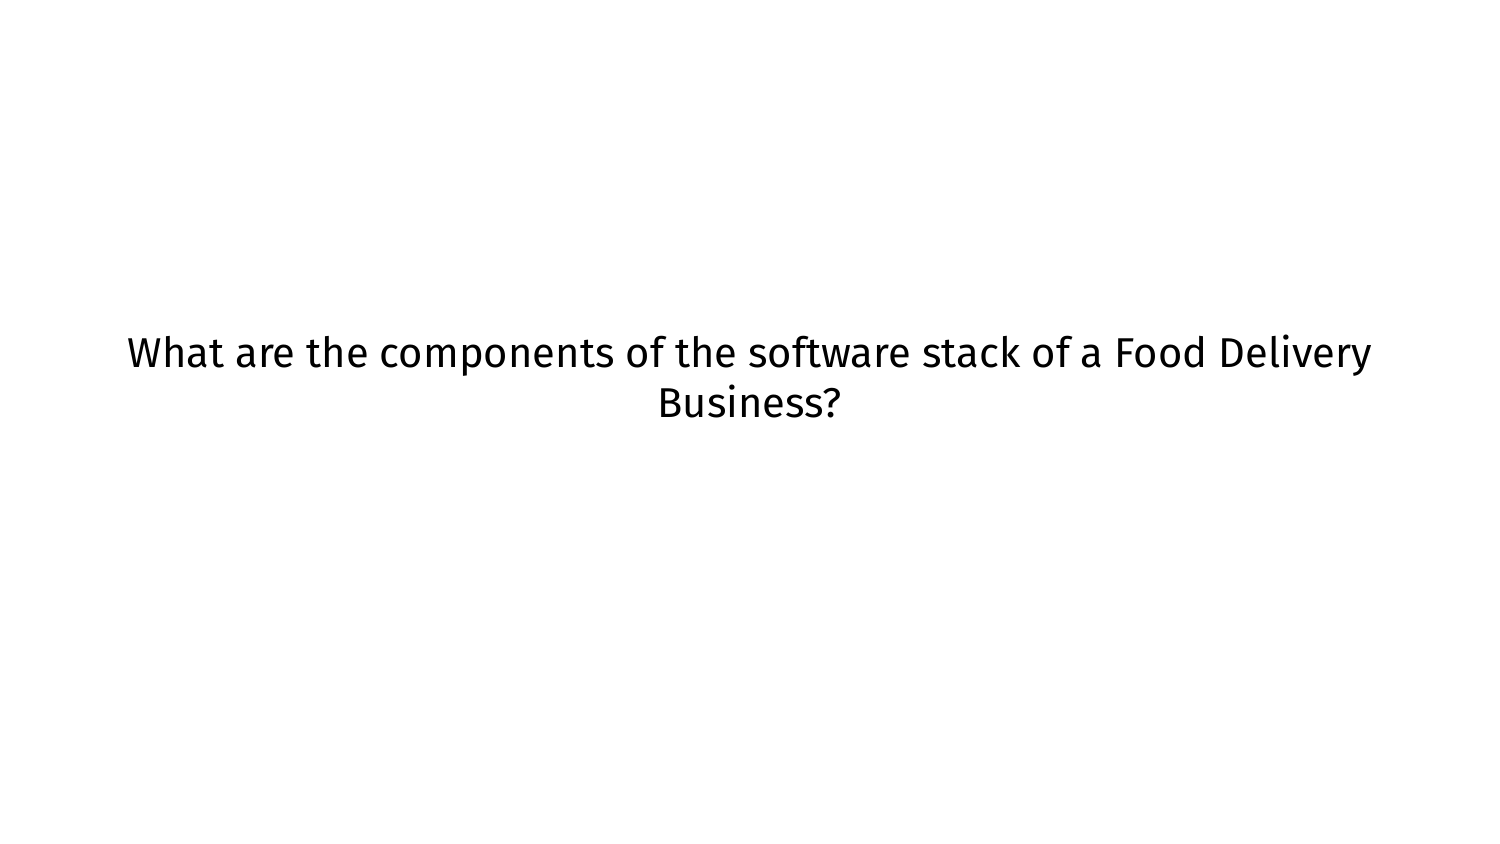

What are the components of the software stack of a Food Delivery Business?